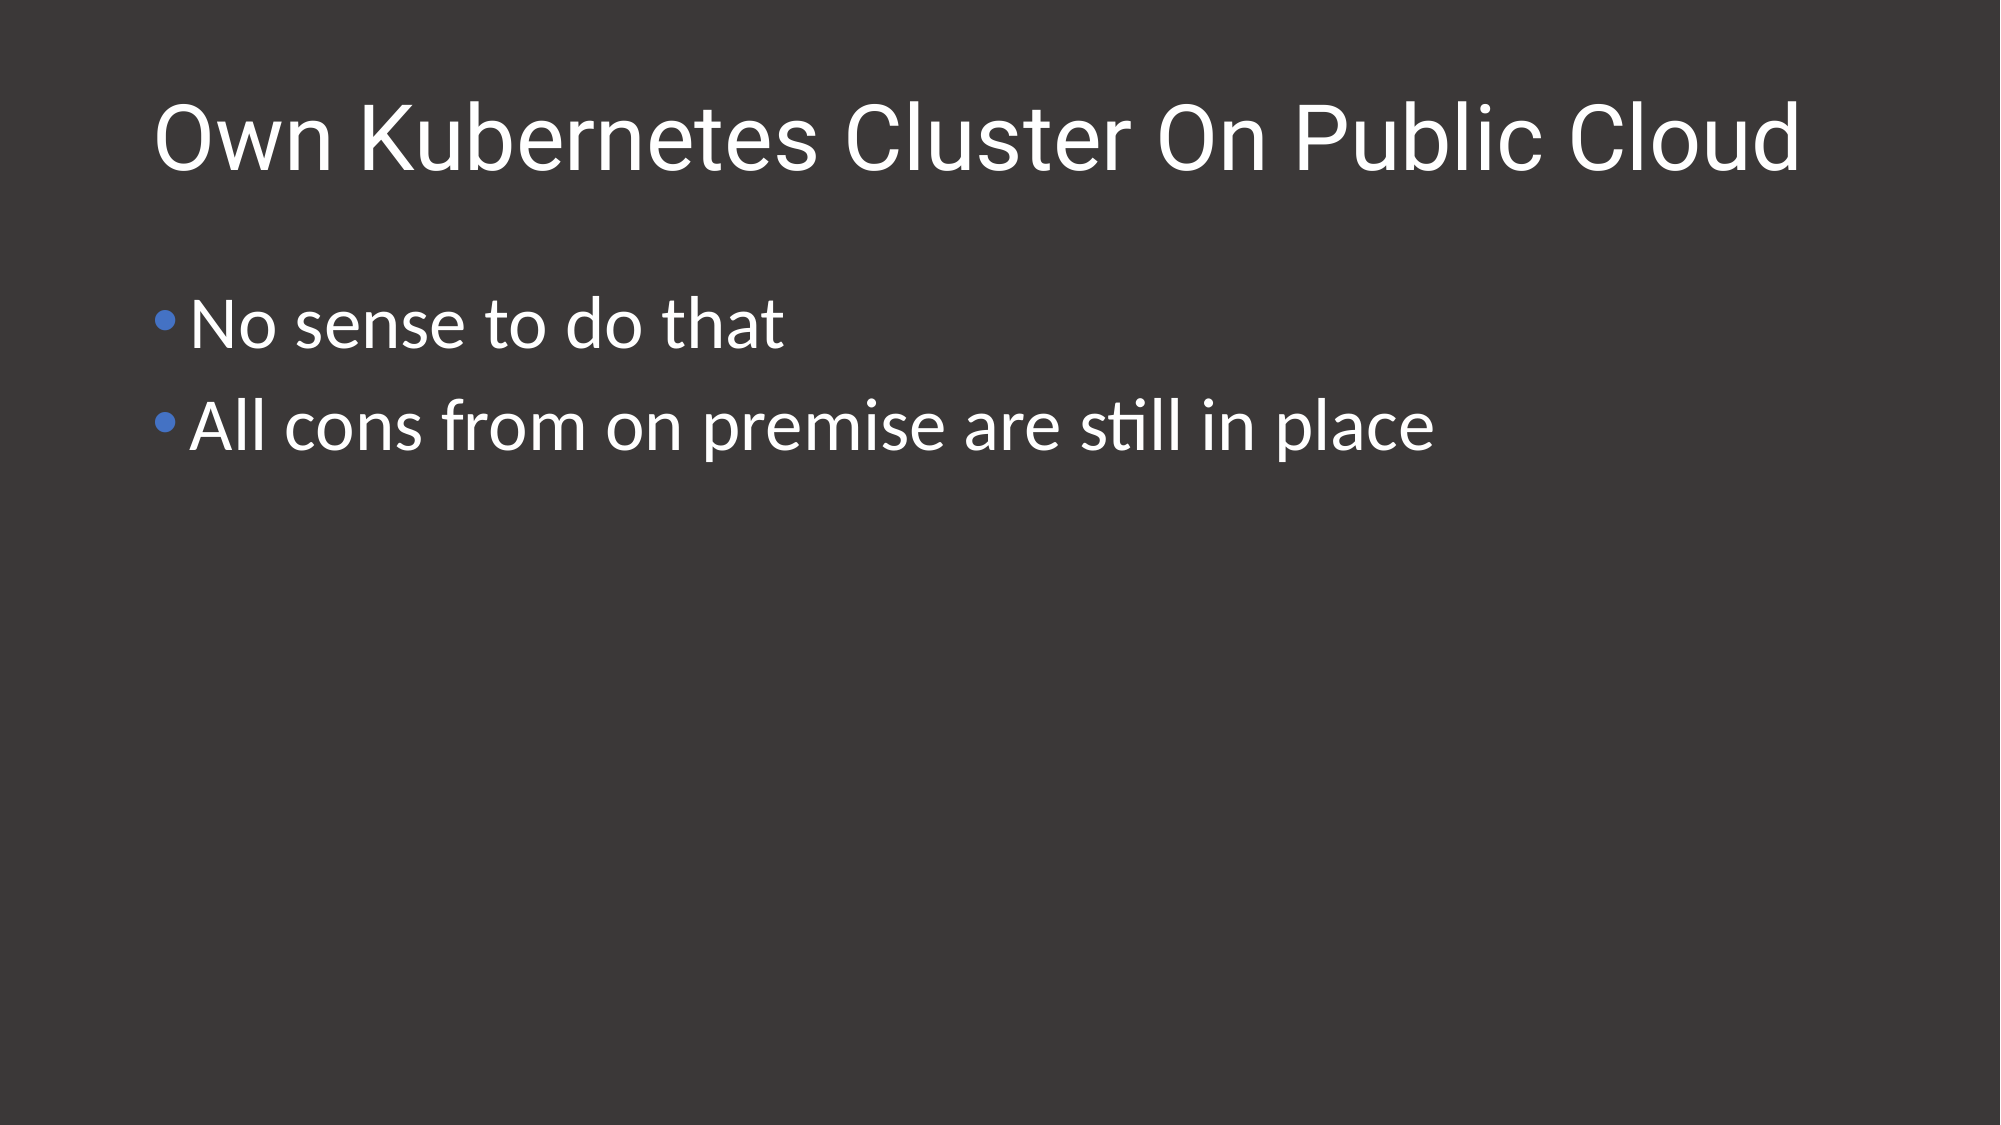

# Own Kubernetes Cluster On Public Cloud
No sense to do that
All cons from on premise are still in place